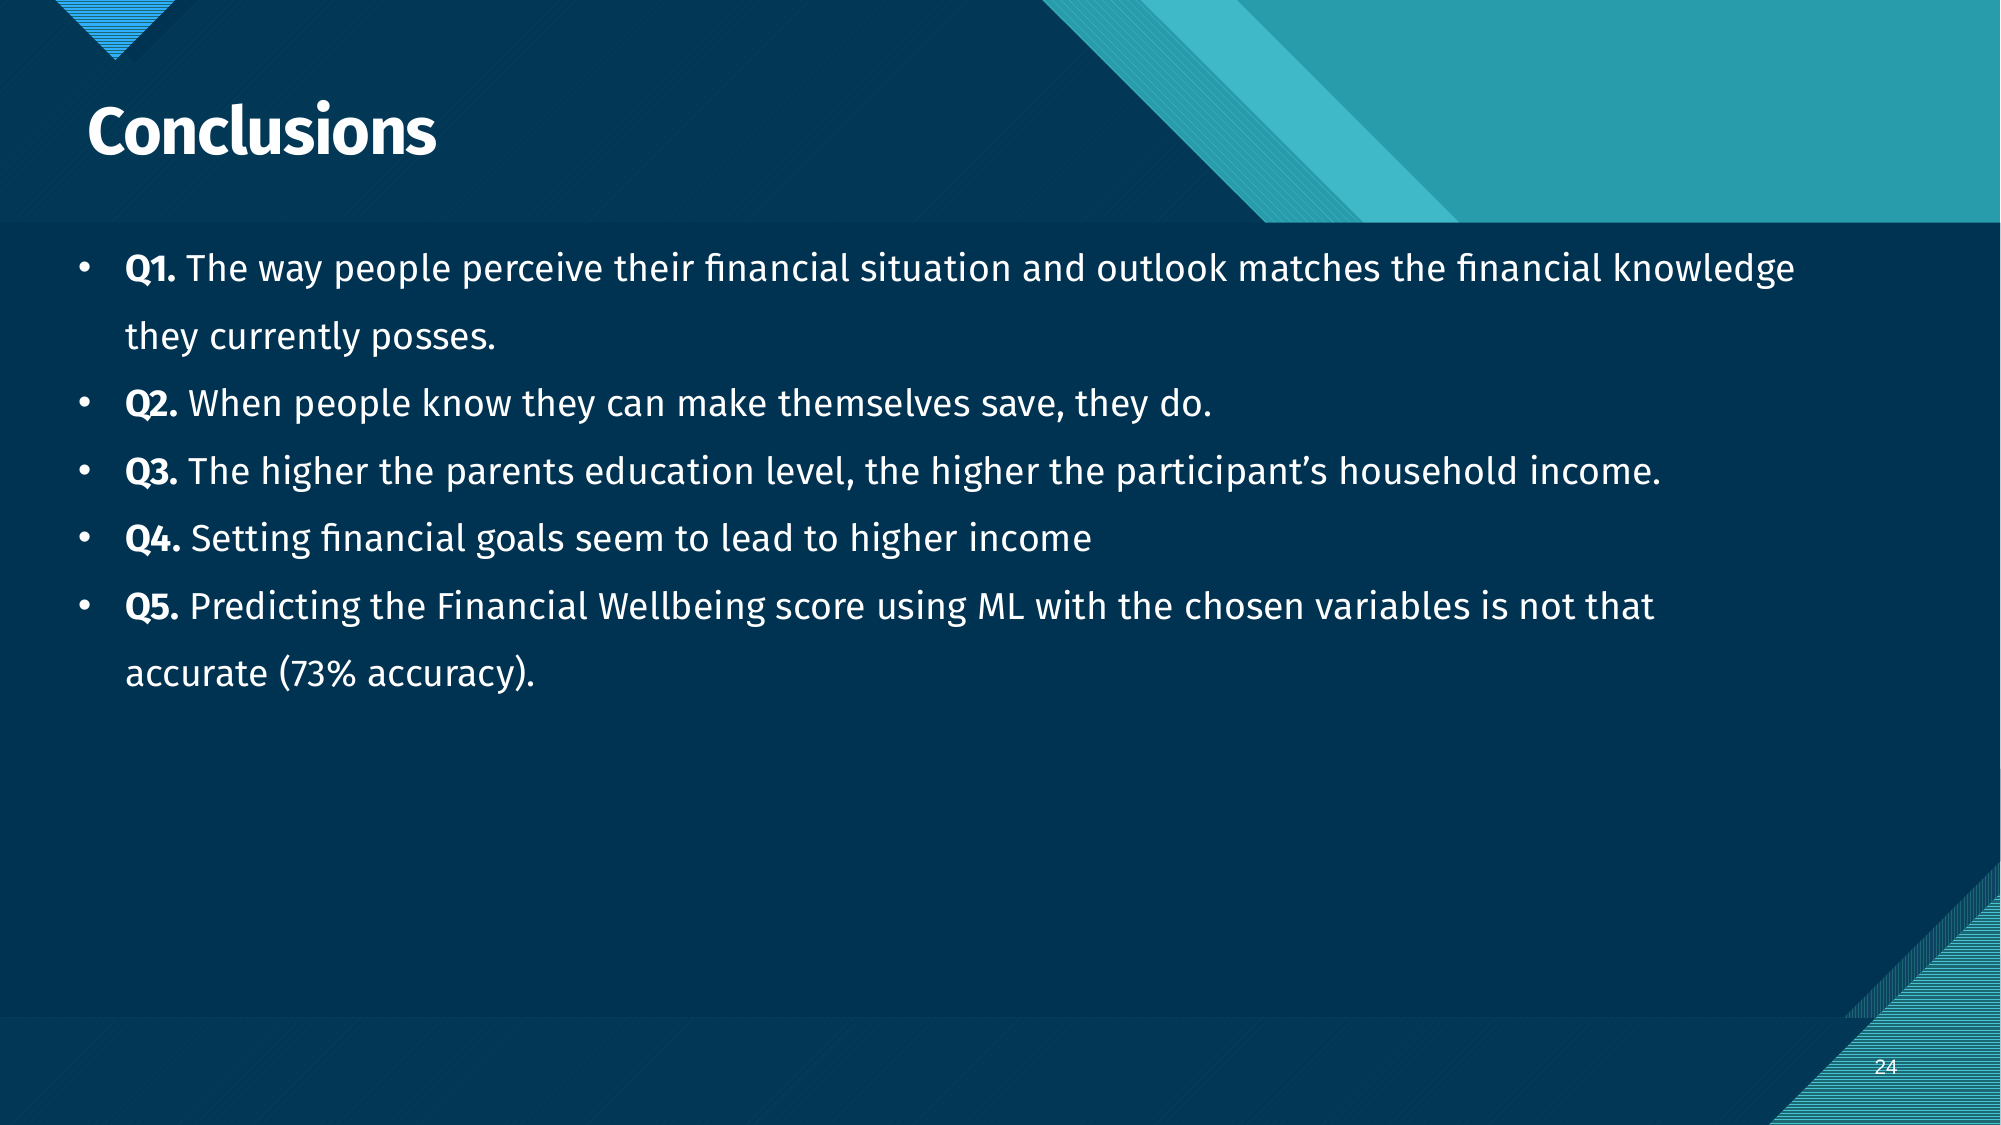

# Conclusions
Q1. The way people perceive their financial situation and outlook matches the financial knowledge they currently posses.
Q2. When people know they can make themselves save, they do.
Q3. The higher the parents education level, the higher the participant’s household income.
Q4. Setting financial goals seem to lead to higher income
Q5. Predicting the Financial Wellbeing score using ML with the chosen variables is not that accurate (73% accuracy).

24